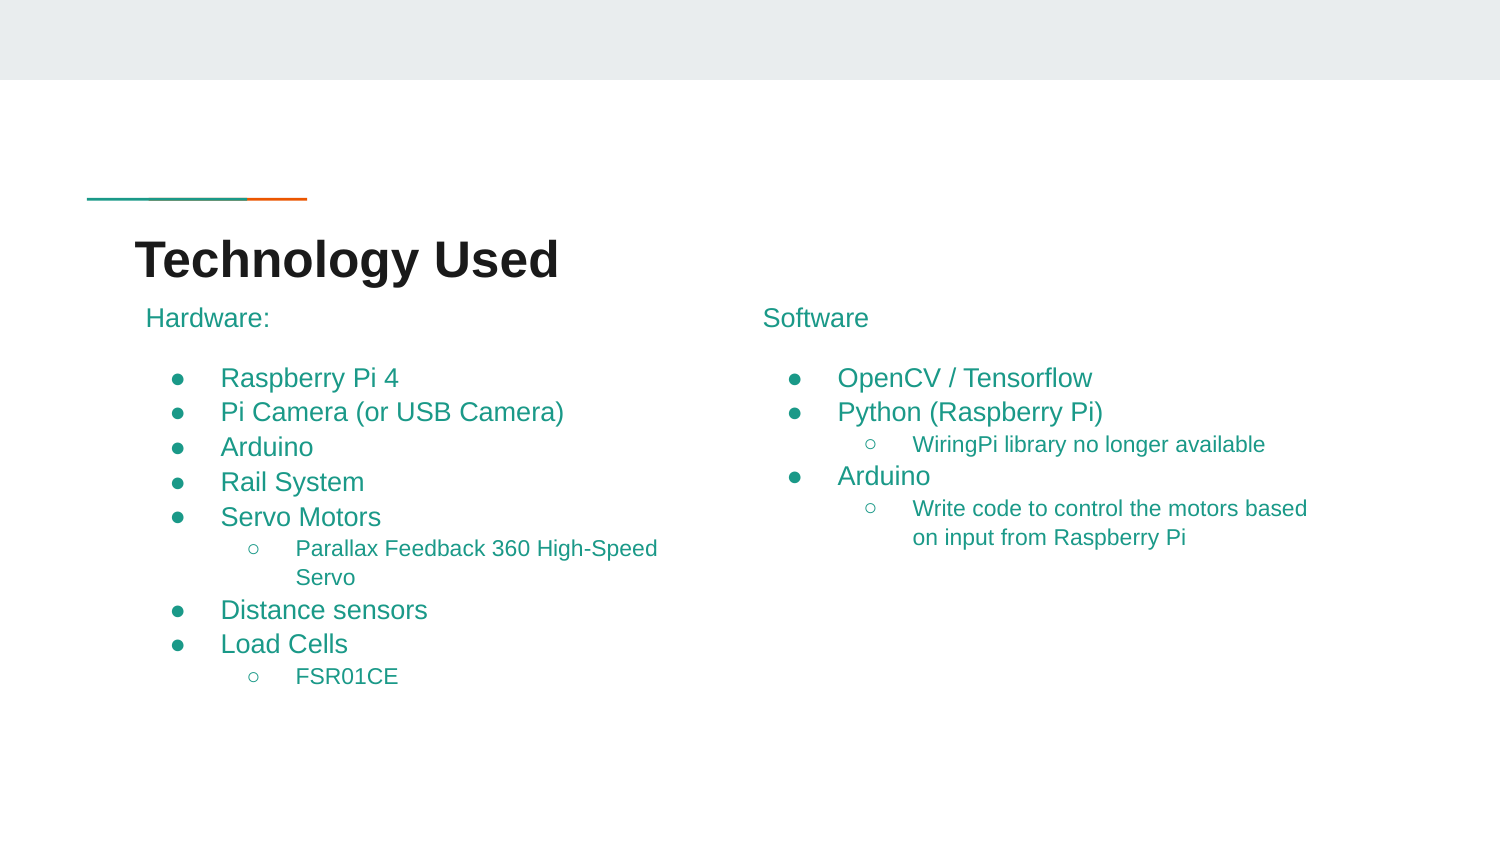

# Technology Used
Hardware:
Raspberry Pi 4
Pi Camera (or USB Camera)
Arduino
Rail System
Servo Motors
Parallax Feedback 360 High-Speed Servo
Distance sensors
Load Cells
FSR01CE

Software
OpenCV / Tensorflow
Python (Raspberry Pi)
WiringPi library no longer available
Arduino
Write code to control the motors based on input from Raspberry Pi